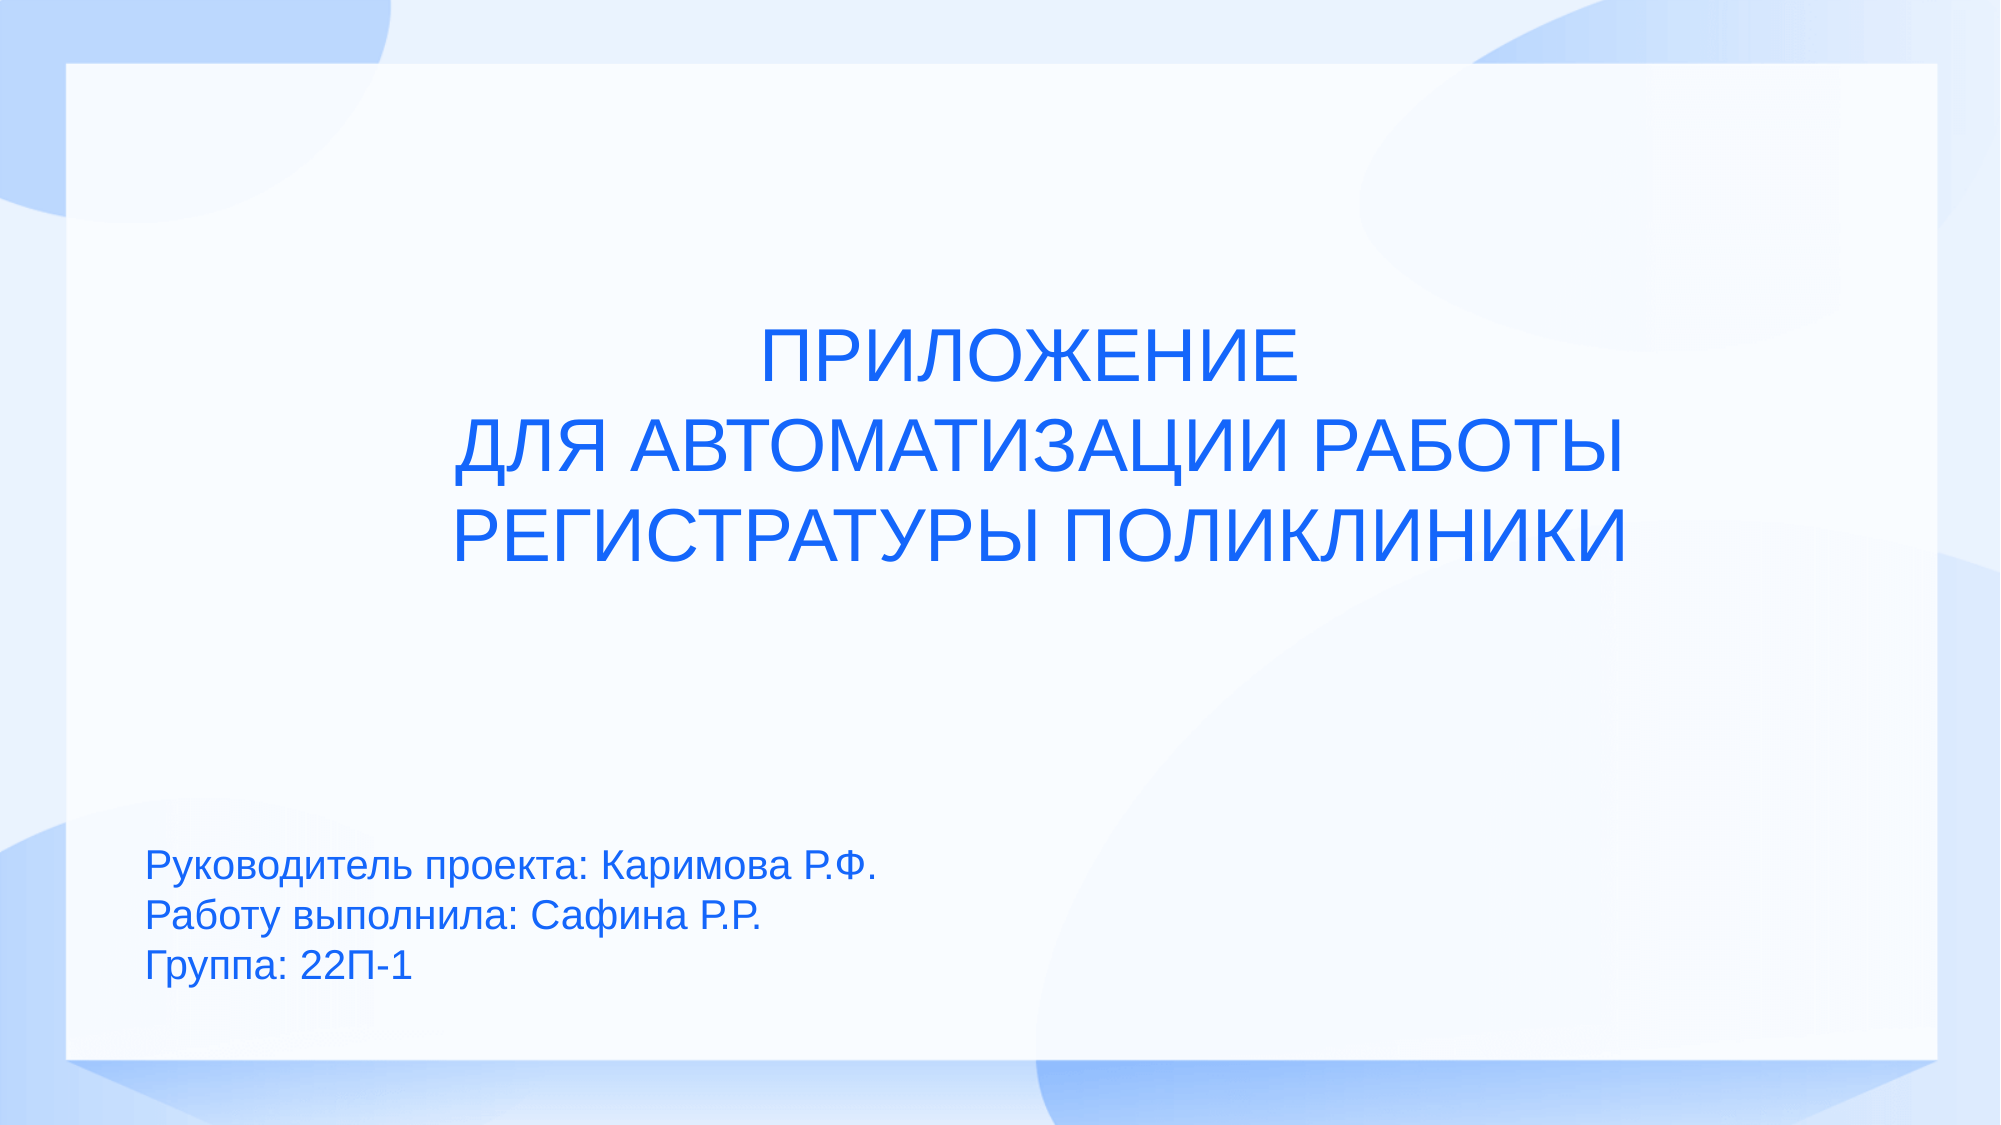

ПРИЛОЖЕНИЕ
ДЛЯ АВТОМАТИЗАЦИИ РАБОТЫ РЕГИСТРАТУРЫ ПОЛИКЛИНИКИ
Руководитель проекта: Каримова Р.Ф.
Работу выполнила: Сафина Р.Р.
Группа: 22П-1